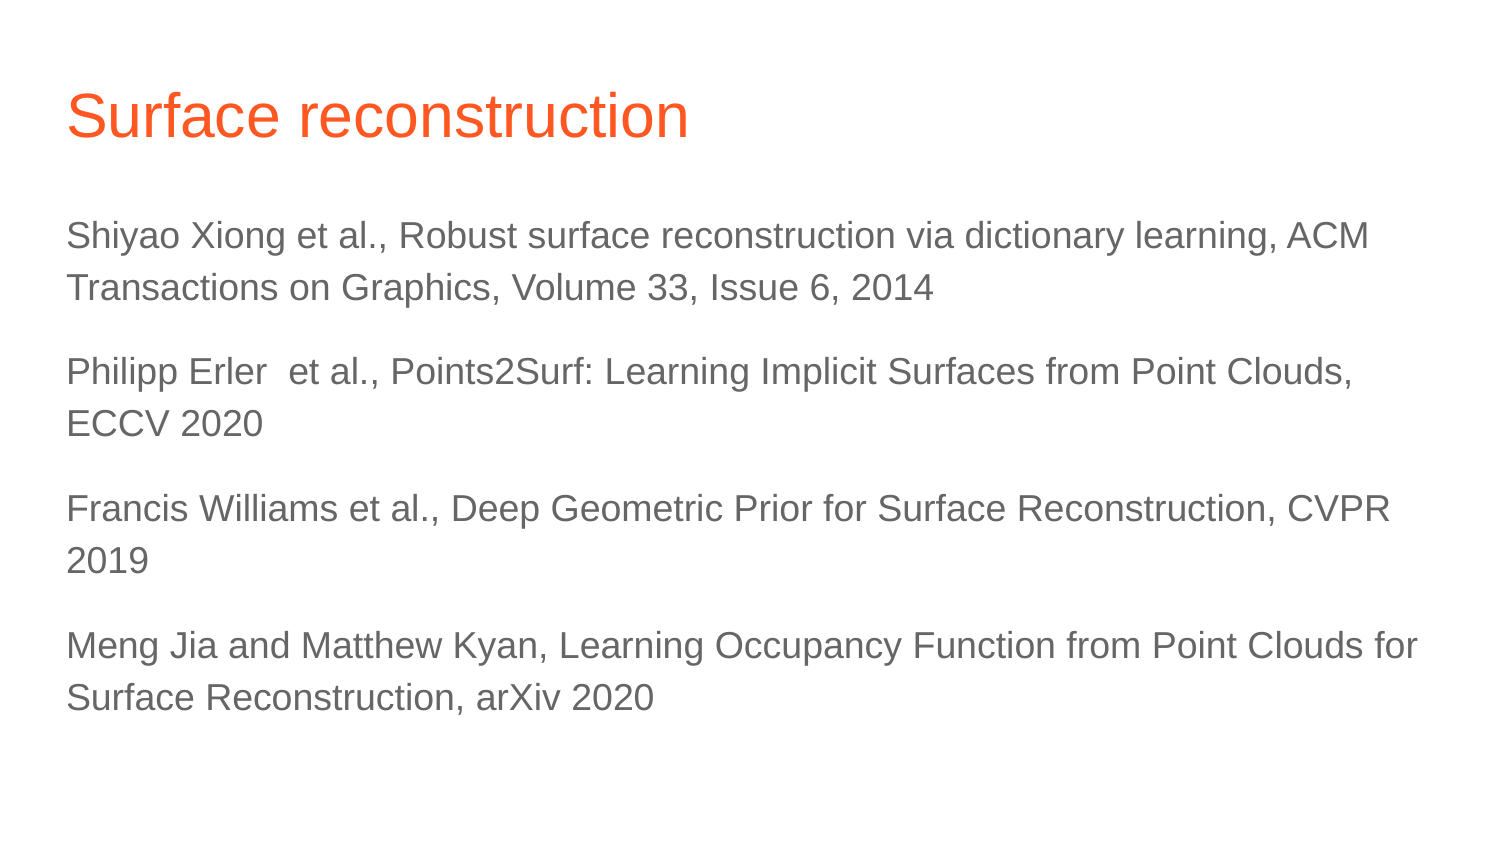

# Surface reconstruction
Shiyao Xiong et al., Robust surface reconstruction via dictionary learning, ACM Transactions on Graphics, Volume 33, Issue 6, 2014
Philipp Erler  et al., Points2Surf: Learning Implicit Surfaces from Point Clouds, ECCV 2020
Francis Williams et al., Deep Geometric Prior for Surface Reconstruction, CVPR 2019
Meng Jia and Matthew Kyan, Learning Occupancy Function from Point Clouds for Surface Reconstruction, arXiv 2020